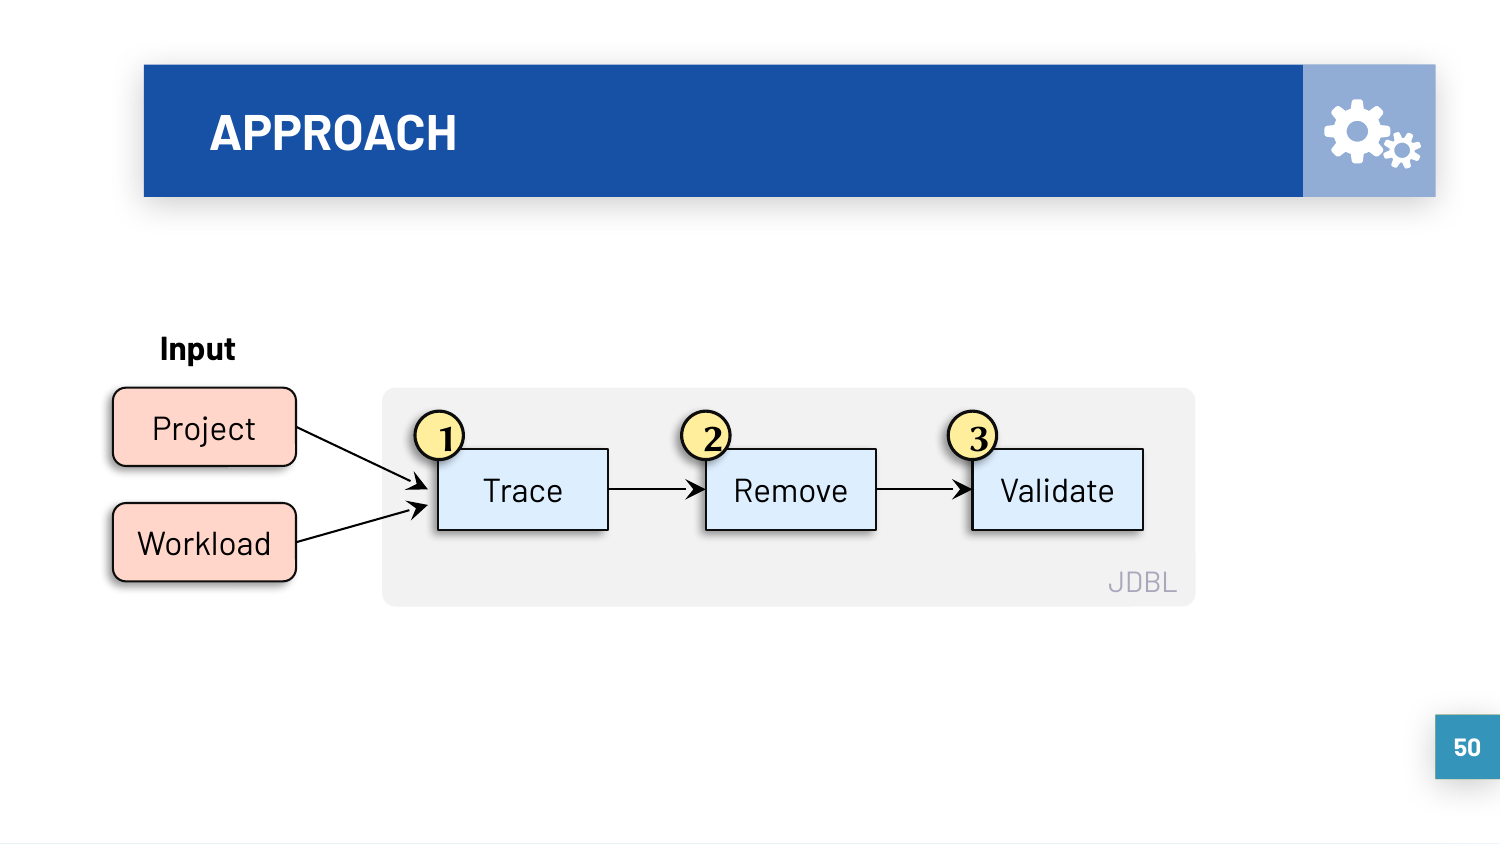

# APPROACH

Input
Project

1
2
3
Validate
Remove
Trace
Workload
JDBL
50